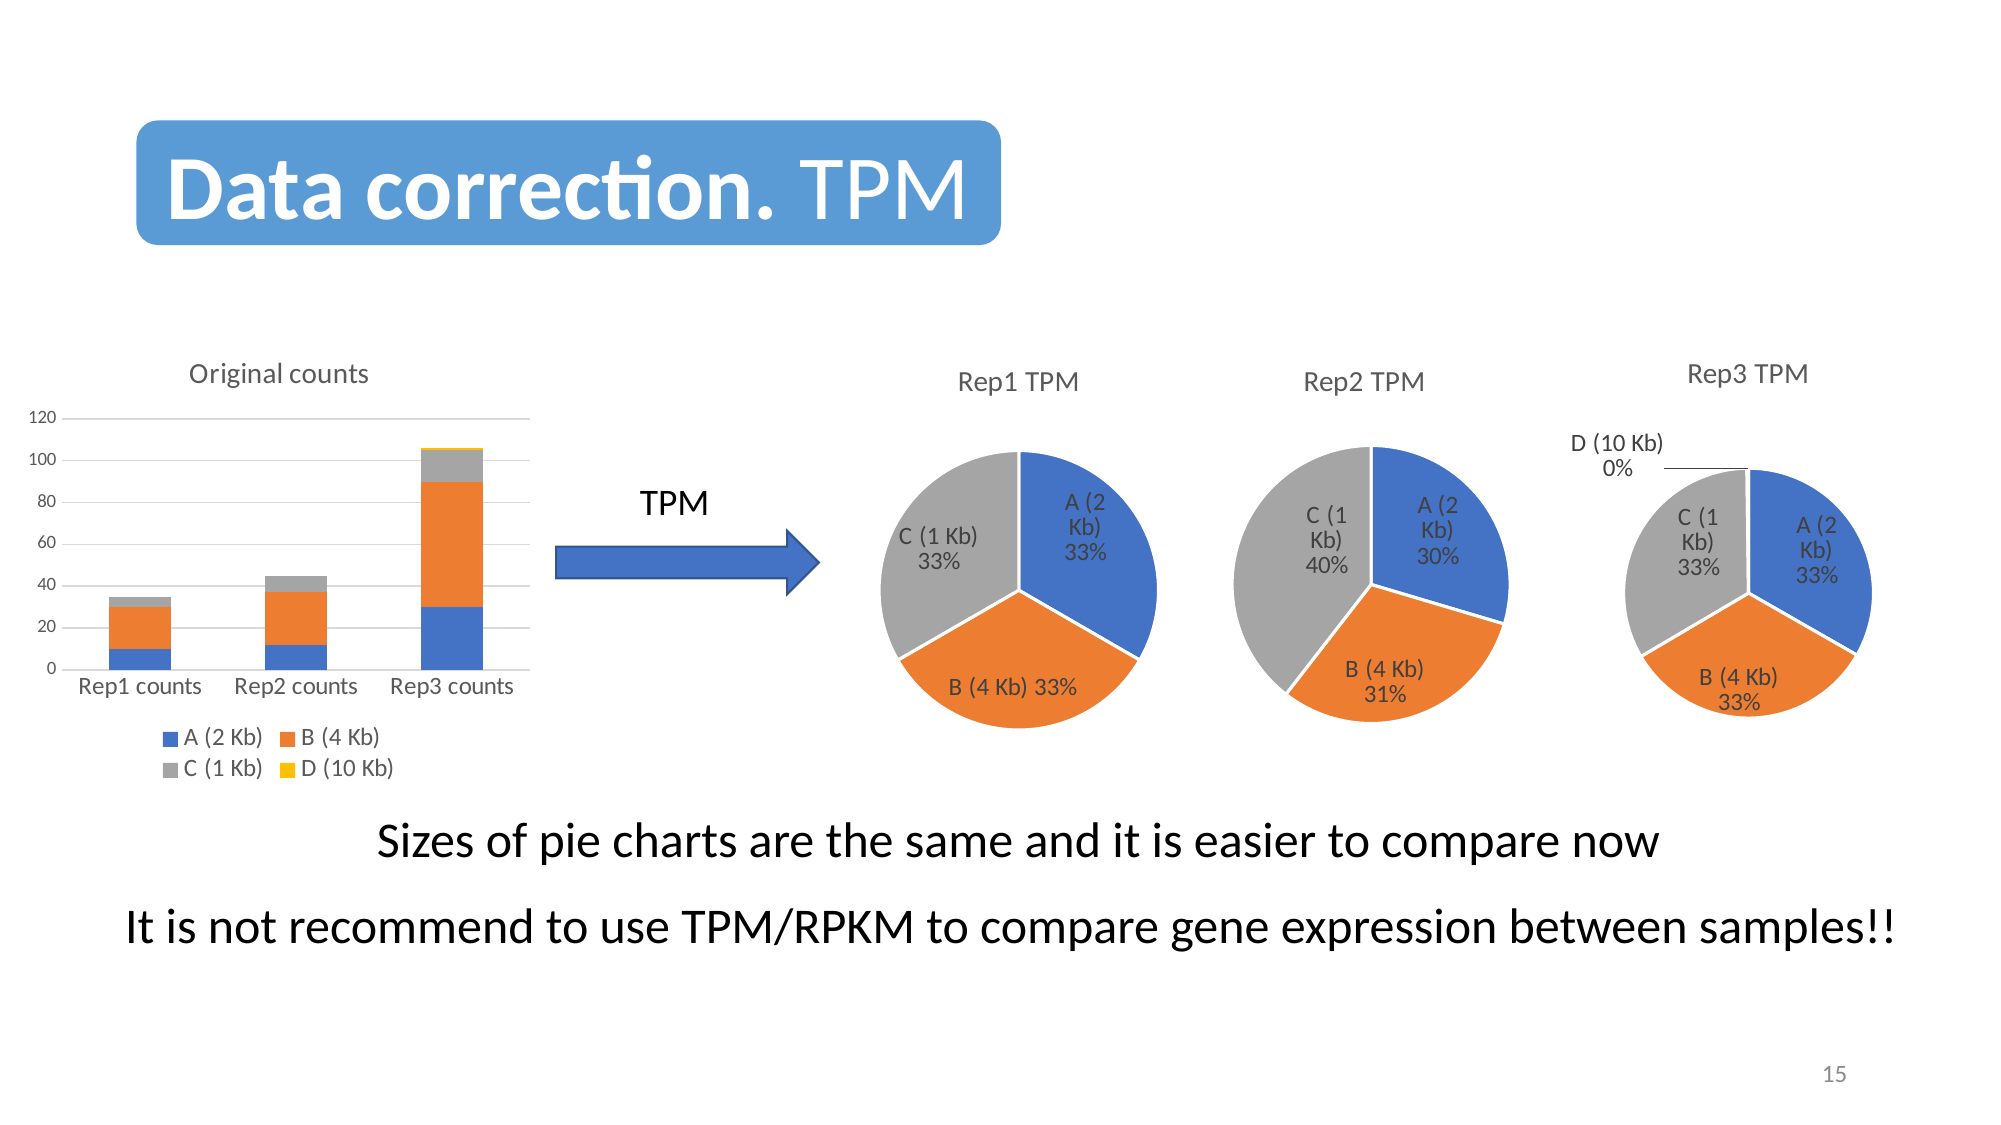

Data correction. TPM

### Chart: Original counts

| Category | A (2 Kb) | B (4 Kb) | C (1 Kb) | D (10 Kb) |
|---|---|---|---|---|
| Rep1 counts | 10.0 | 20.0 | 5.0 | 0.0 |
| Rep2 counts | 12.0 | 25.0 | 8.0 | 0.0 |
| Rep3 counts | 30.0 | 60.0 | 15.0 | 1.0 |

### Chart:

| Category | Rep3 TPM |
|---|---|
| A (2 Kb) | 3.326 |
| B (4 Kb) | 3.326 |
| C (1 Kb) | 3.326 |
| D (10 Kb) | 0.02 |

### Chart

| Category |
|---|

### Chart:

| Category | Rep1 TPM |
|---|---|
| A (2 Kb) | 3.33 |
| B (4 Kb) | 3.33 |
| C (1 Kb) | 3.33 |
| D (10 Kb) | 0.0 |

### Chart:

| Category | Rep2 TPM |
|---|---|
| A (2 Kb) | 2.96 |
| B (4 Kb) | 3.09 |
| C (1 Kb) | 3.95 |
| D (10 Kb) | 0.0 |
TPM

Sizes of pie charts are the same and it is easier to compare now
It is not recommend to use TPM/RPKM to compare gene expression between samples!!
15